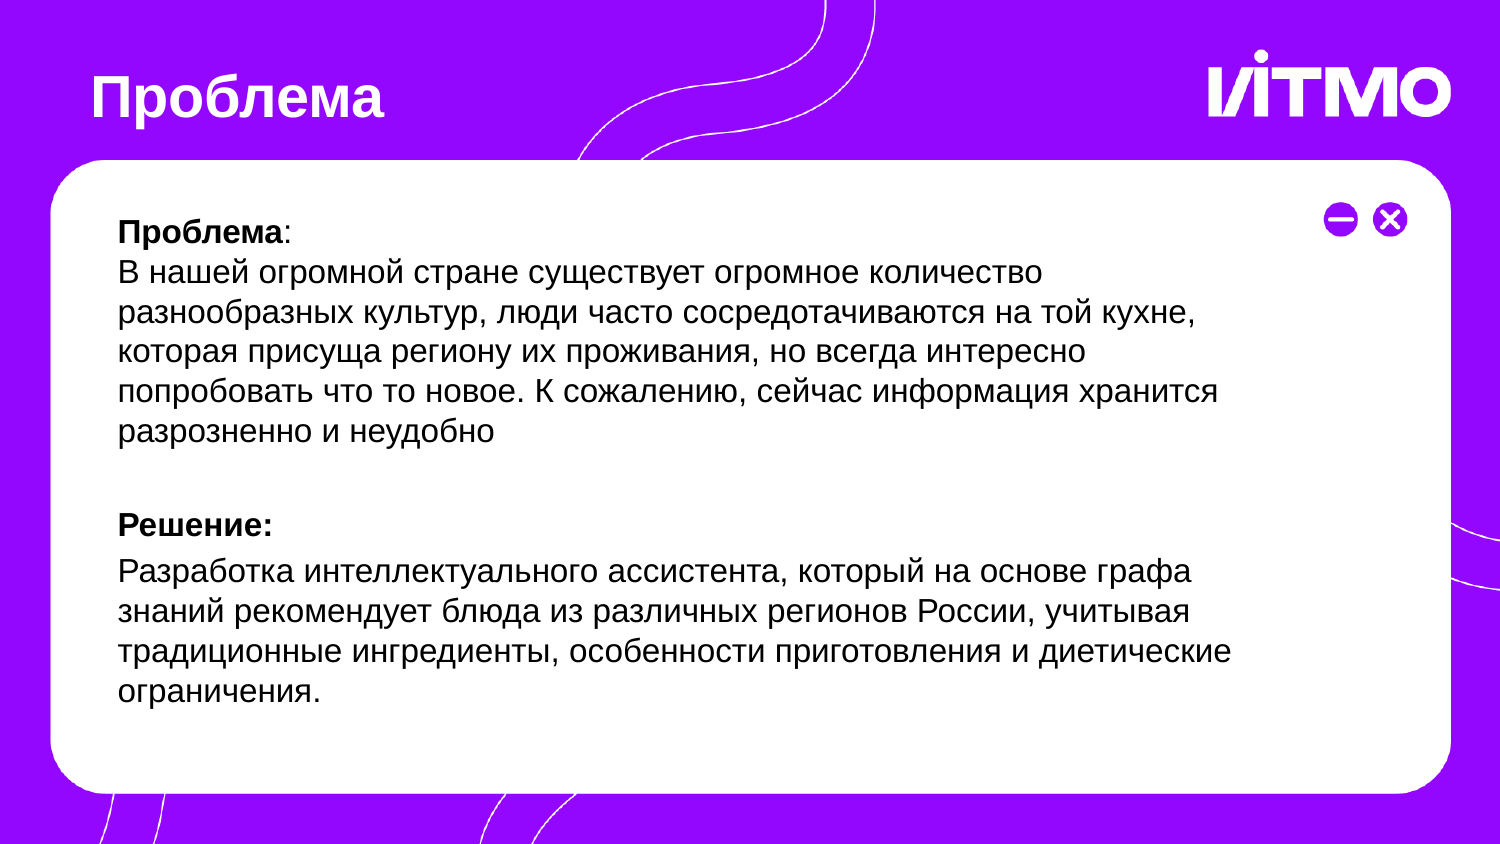

# Проблема
Проблема:
В нашей огромной стране существует огромное количество разнообразных культур, люди часто сосредотачиваются на той кухне, которая присуща региону их проживания, но всегда интересно попробовать что то новое. К сожалению, сейчас информация хранится разрозненно и неудобно

Решение:
Разработка интеллектуального ассистента, который на основе графа знаний рекомендует блюда из различных регионов России, учитывая традиционные ингредиенты, особенности приготовления и диетические ограничения.